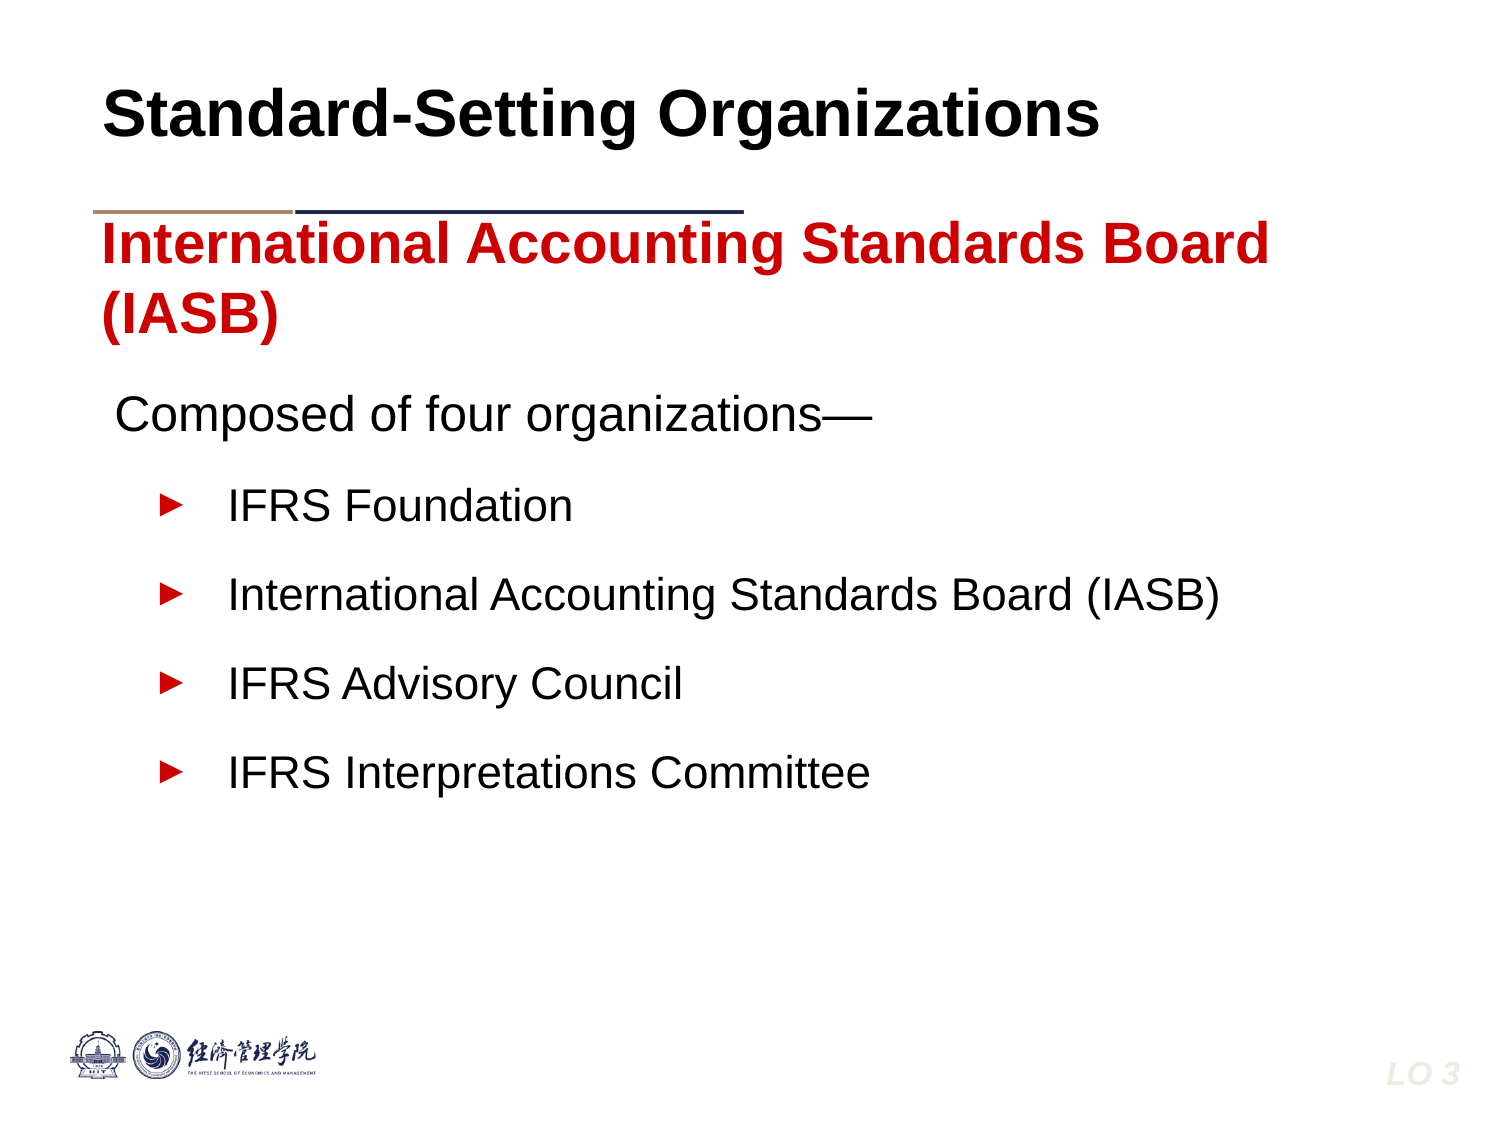

Standard-Setting Organizations
International Accounting Standards Board (IASB)
Composed of four organizations—
IFRS Foundation
International Accounting Standards Board (IASB)
IFRS Advisory Council
IFRS Interpretations Committee
LO 3